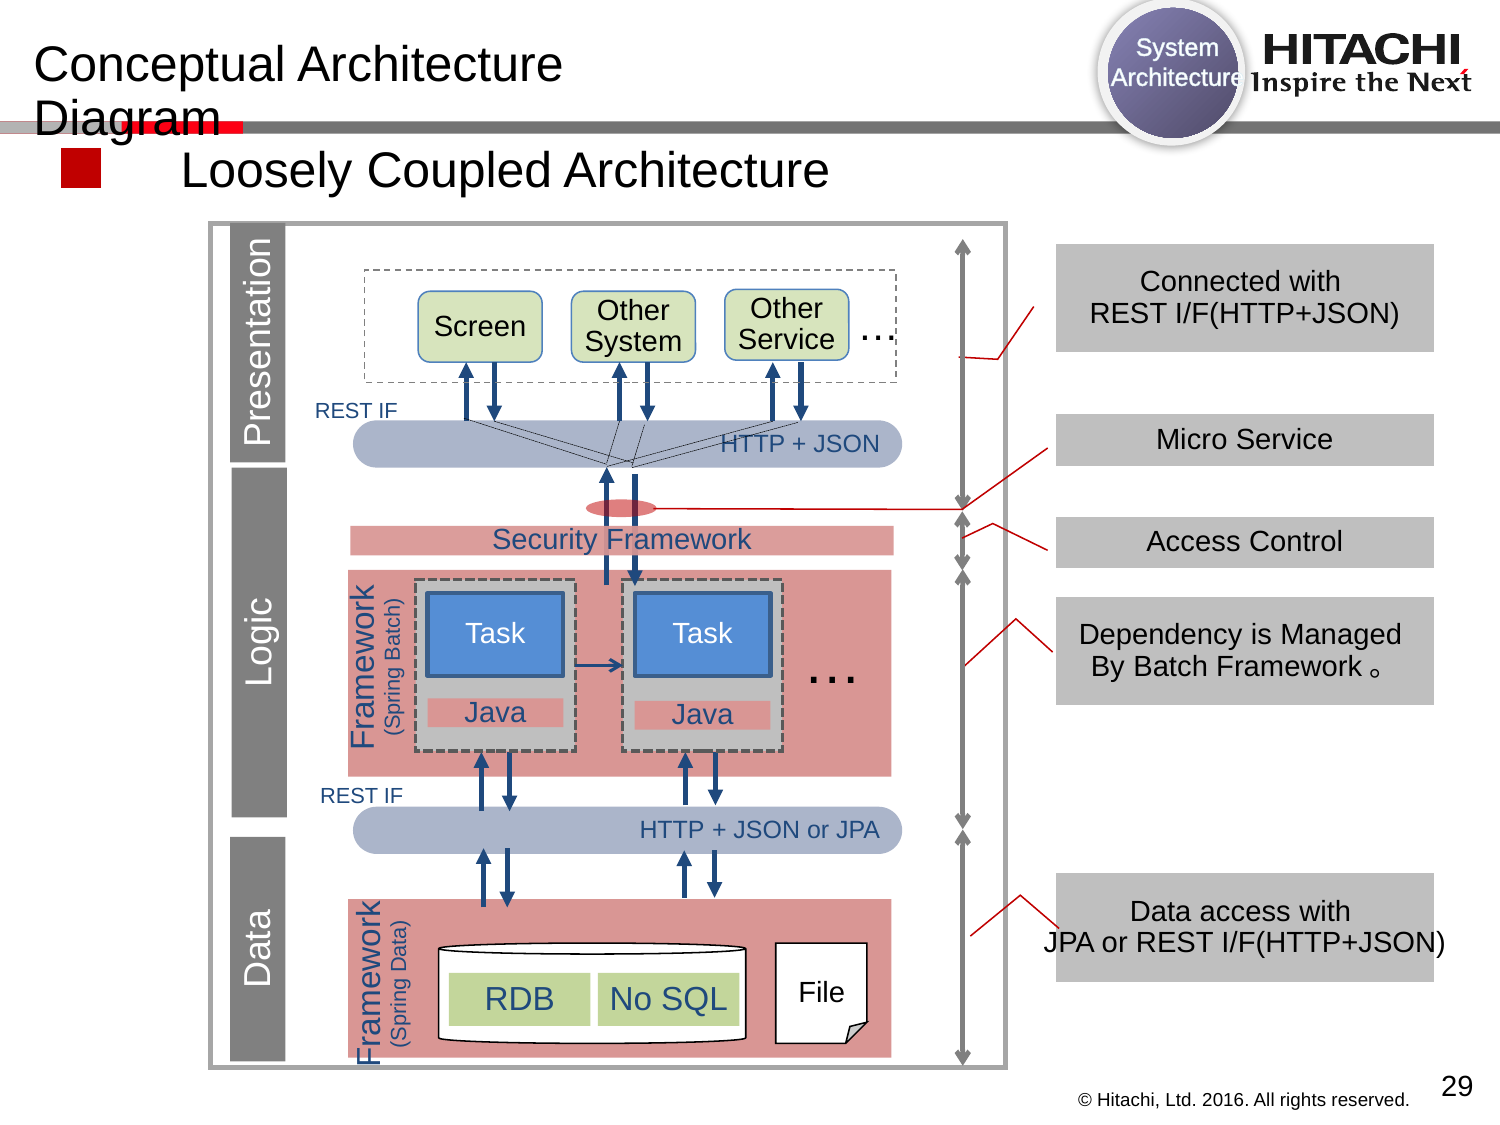

System
Architecture
# Conceptual Architecture Diagram
■　Loosely Coupled Architecture

Connected with
REST I/F(HTTP+JSON)

Other
Service
Screen
Other
System
…
Presentation
REST IF
Micro Service
HTTP + JSON

Access Control
Security Framework

Task
Task
Dependency is Managed
By Batch Framework。
Logic
…
Framework
(Spring Batch)
Java
Java
REST IF
HTTP + JSON or JPA
Data access with
JPA or REST I/F(HTTP+JSON)

Data

Framework
(Spring Data)
File
RDB
No SQL
29